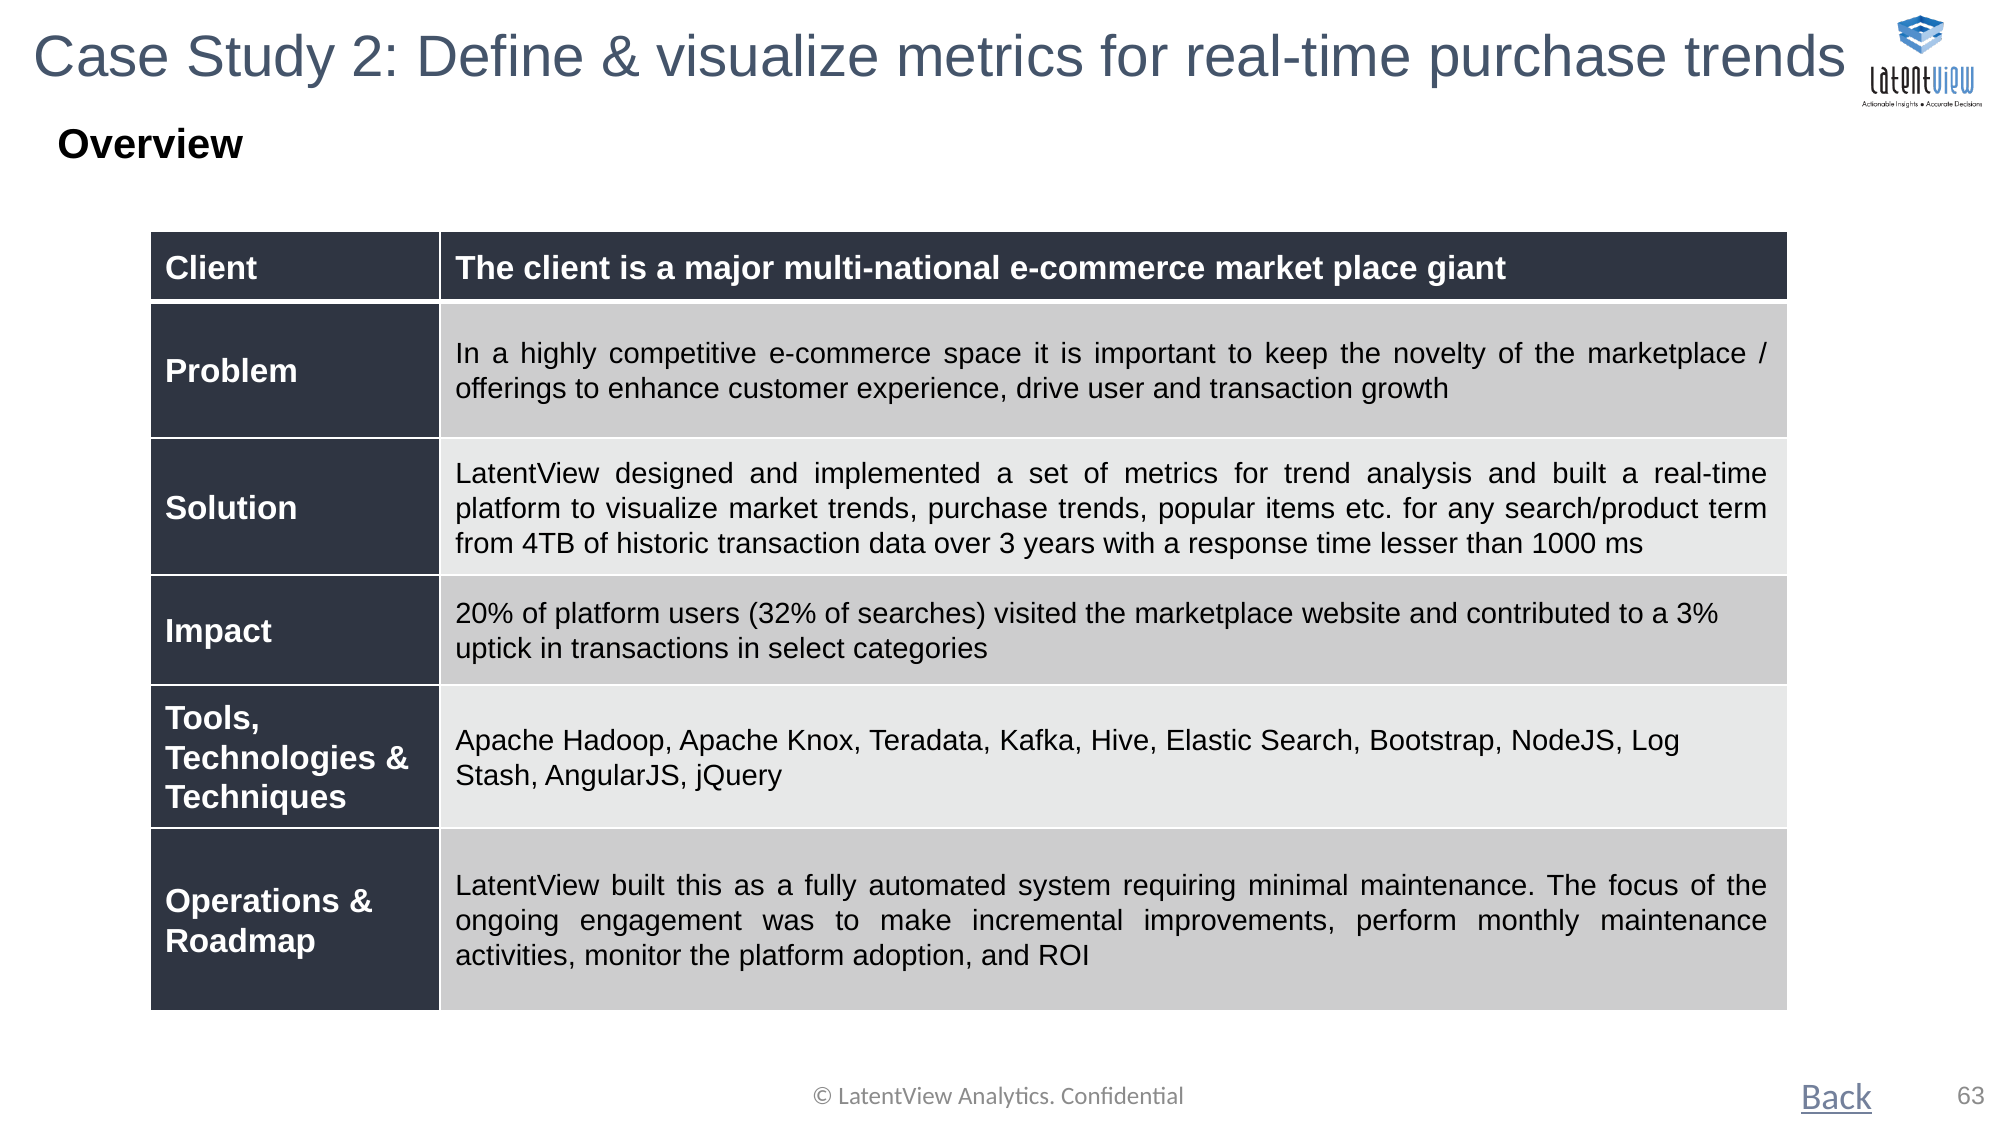

# Case Study 2: Define & visualize metrics for real-time purchase trends
Overview
| Client | The client is a major multi-national e-commerce market place giant |
| --- | --- |
| Problem | In a highly competitive e-commerce space it is important to keep the novelty of the marketplace / offerings to enhance customer experience, drive user and transaction growth |
| Solution | LatentView designed and implemented a set of metrics for trend analysis and built a real-time platform to visualize market trends, purchase trends, popular items etc. for any search/product term from 4TB of historic transaction data over 3 years with a response time lesser than 1000 ms |
| Impact | 20% of platform users (32% of searches) visited the marketplace website and contributed to a 3% uptick in transactions in select categories |
| Tools, Technologies & Techniques | Apache Hadoop, Apache Knox, Teradata, Kafka, Hive, Elastic Search, Bootstrap, NodeJS, Log Stash, AngularJS, jQuery |
| Operations & Roadmap | LatentView built this as a fully automated system requiring minimal maintenance. The focus of the ongoing engagement was to make incremental improvements, perform monthly maintenance activities, monitor the platform adoption, and ROI |
Back
© LatentView Analytics. Confidential
63